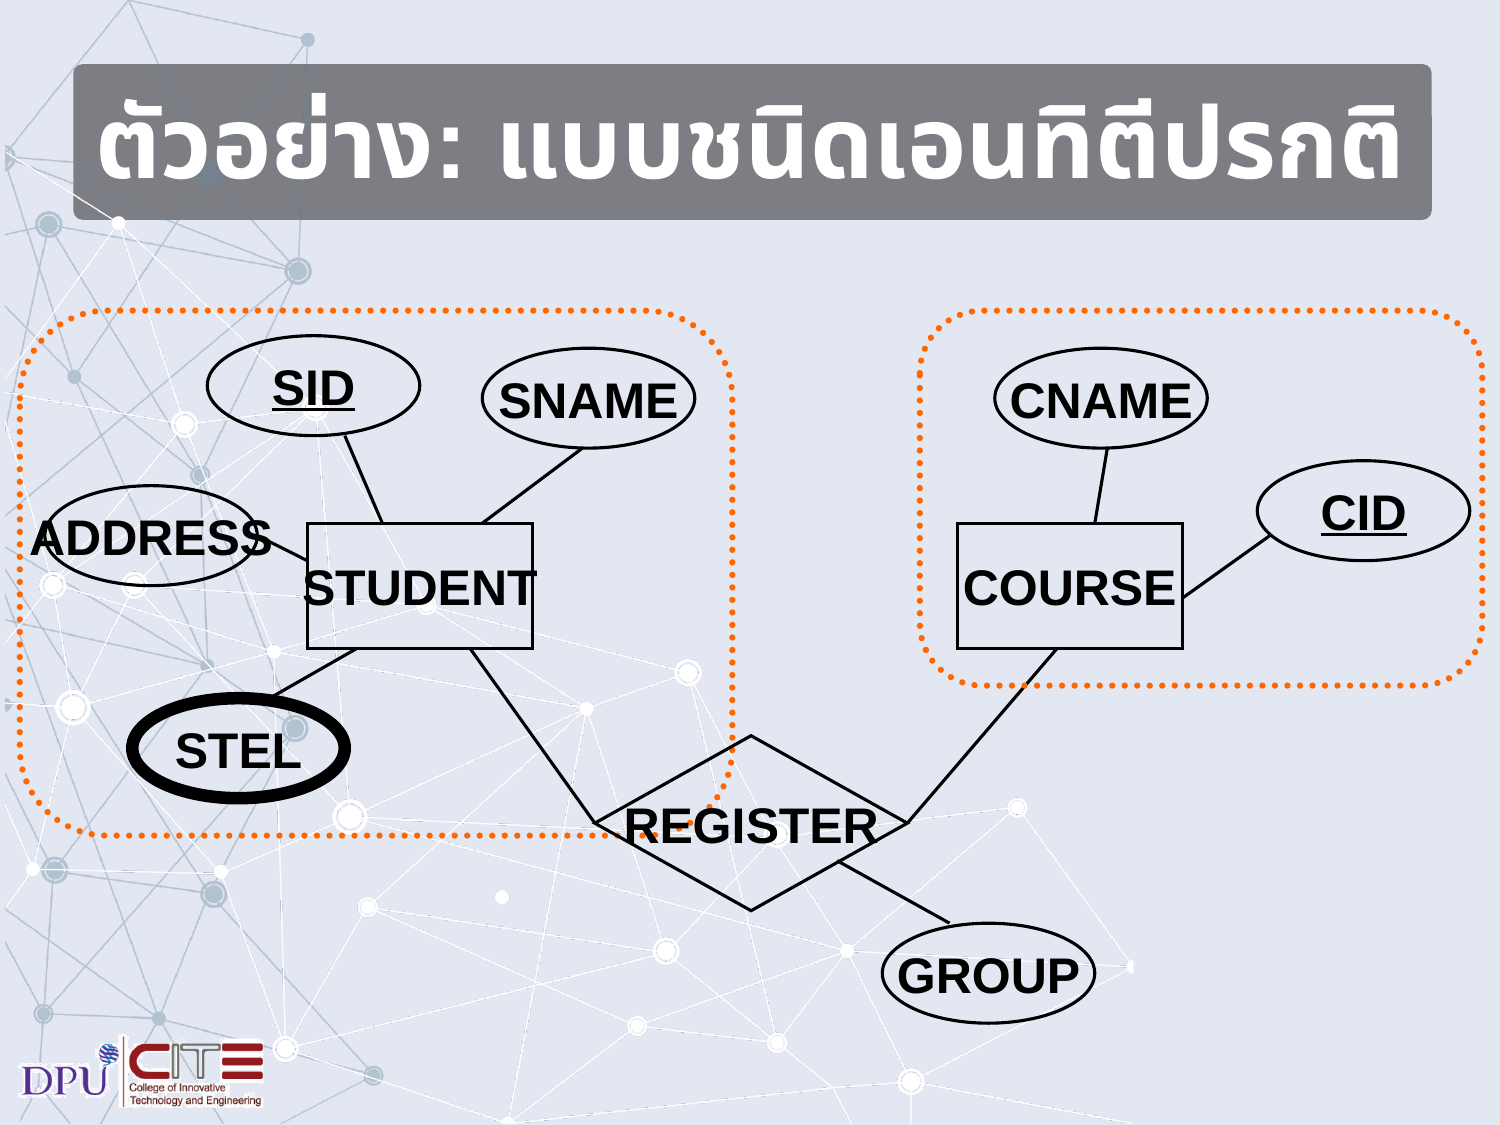

# ตัวอย่าง: แบบชนิดเอนทิตีปรกติ

SID
SNAME
CNAME

CID
ADDRESS
STUDENT
COURSE

STEL
REGISTER

GROUP